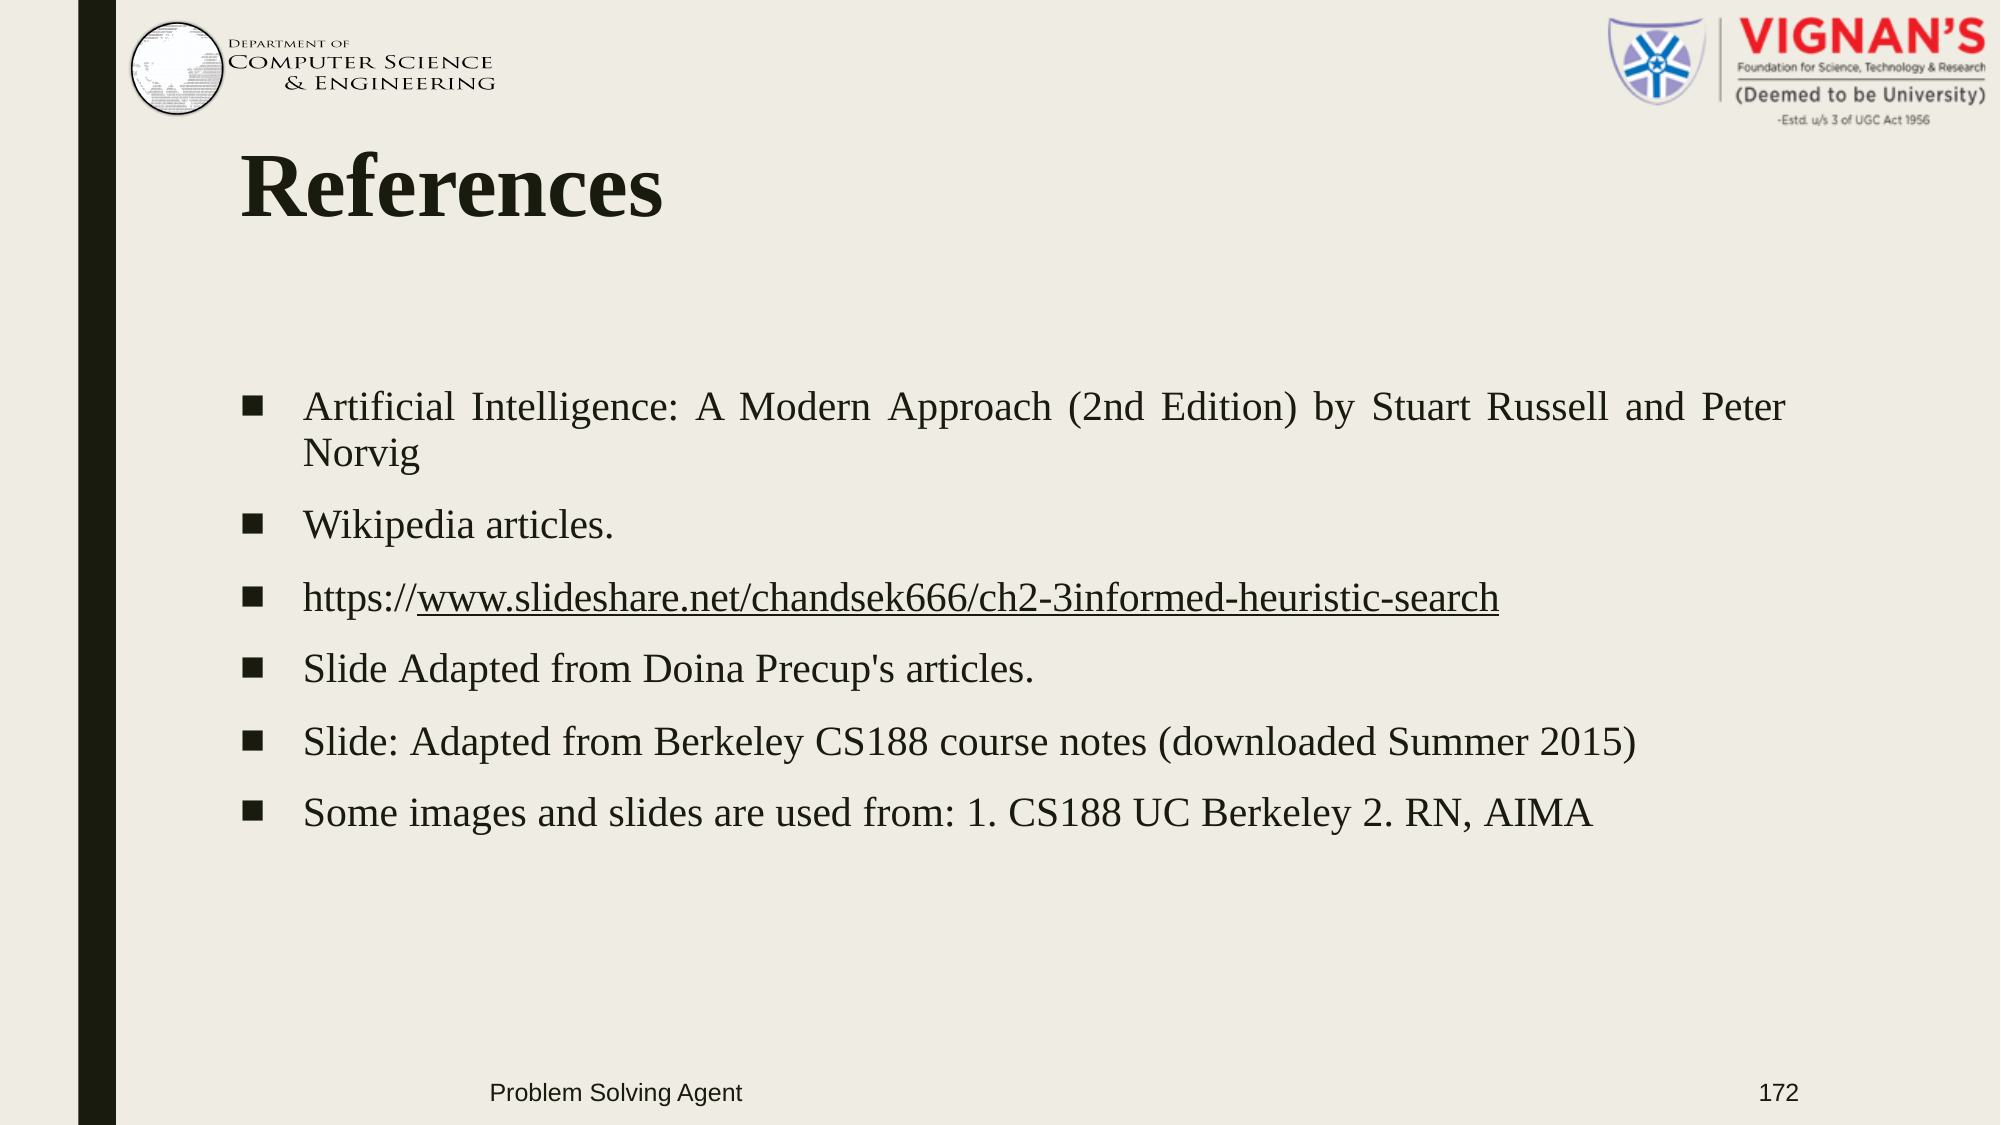

# References
Artificial Intelligence: A Modern Approach (2nd Edition) by Stuart Russell and Peter Norvig
Wikipedia articles.
https://www.slideshare.net/chandsek666/ch2-3informed-heuristic-search
Slide Adapted from Doina Precup's articles.
Slide: Adapted from Berkeley CS188 course notes (downloaded Summer 2015)
Some images and slides are used from: 1. CS188 UC Berkeley 2. RN, AIMA
Problem Solving Agent
172